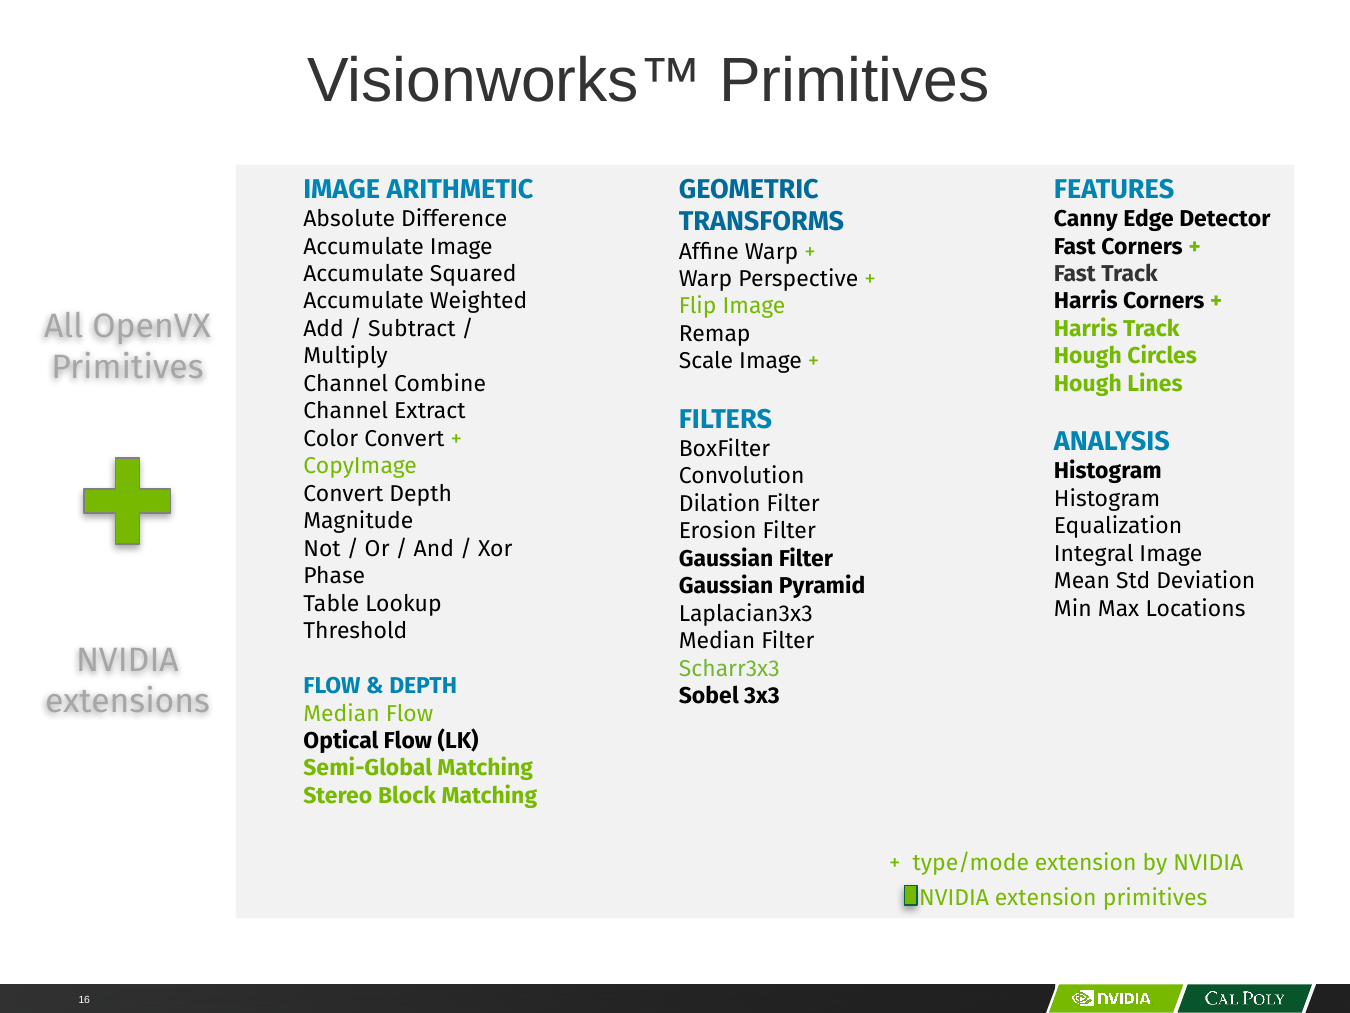

# Visionworks™ Primitives
IMAGE ARITHMETIC
Absolute Difference
Accumulate Image
Accumulate Squared
Accumulate Weighted
Add / Subtract / Multiply
Channel Combine
Channel Extract
Color Convert +
CopyImage
Convert Depth
Magnitude
Not / Or / And / Xor
Phase
Table Lookup
Threshold

FLOW & DEPTH
Median Flow
Optical Flow (LK)
Semi-Global Matching
Stereo Block Matching

GEOMETRIC TRANSFORMS
Affine Warp +
Warp Perspective +
Flip Image
Remap
Scale Image +

FILTERS
BoxFilter
Convolution
Dilation Filter
Erosion Filter
Gaussian Filter
Gaussian Pyramid
Laplacian3x3
Median Filter
Scharr3x3
Sobel 3x3

FEATURES
Canny Edge Detector
Fast Corners +
Fast Track
Harris Corners +
Harris Track
Hough Circles
Hough Lines

ANALYSIS
Histogram
Histogram Equalization
Integral Image
Mean Std Deviation
Min Max Locations

All OpenVX Primitives

NVIDIA extensions
 +  type/mode extension by NVIDIA
      NVIDIA extension primitives